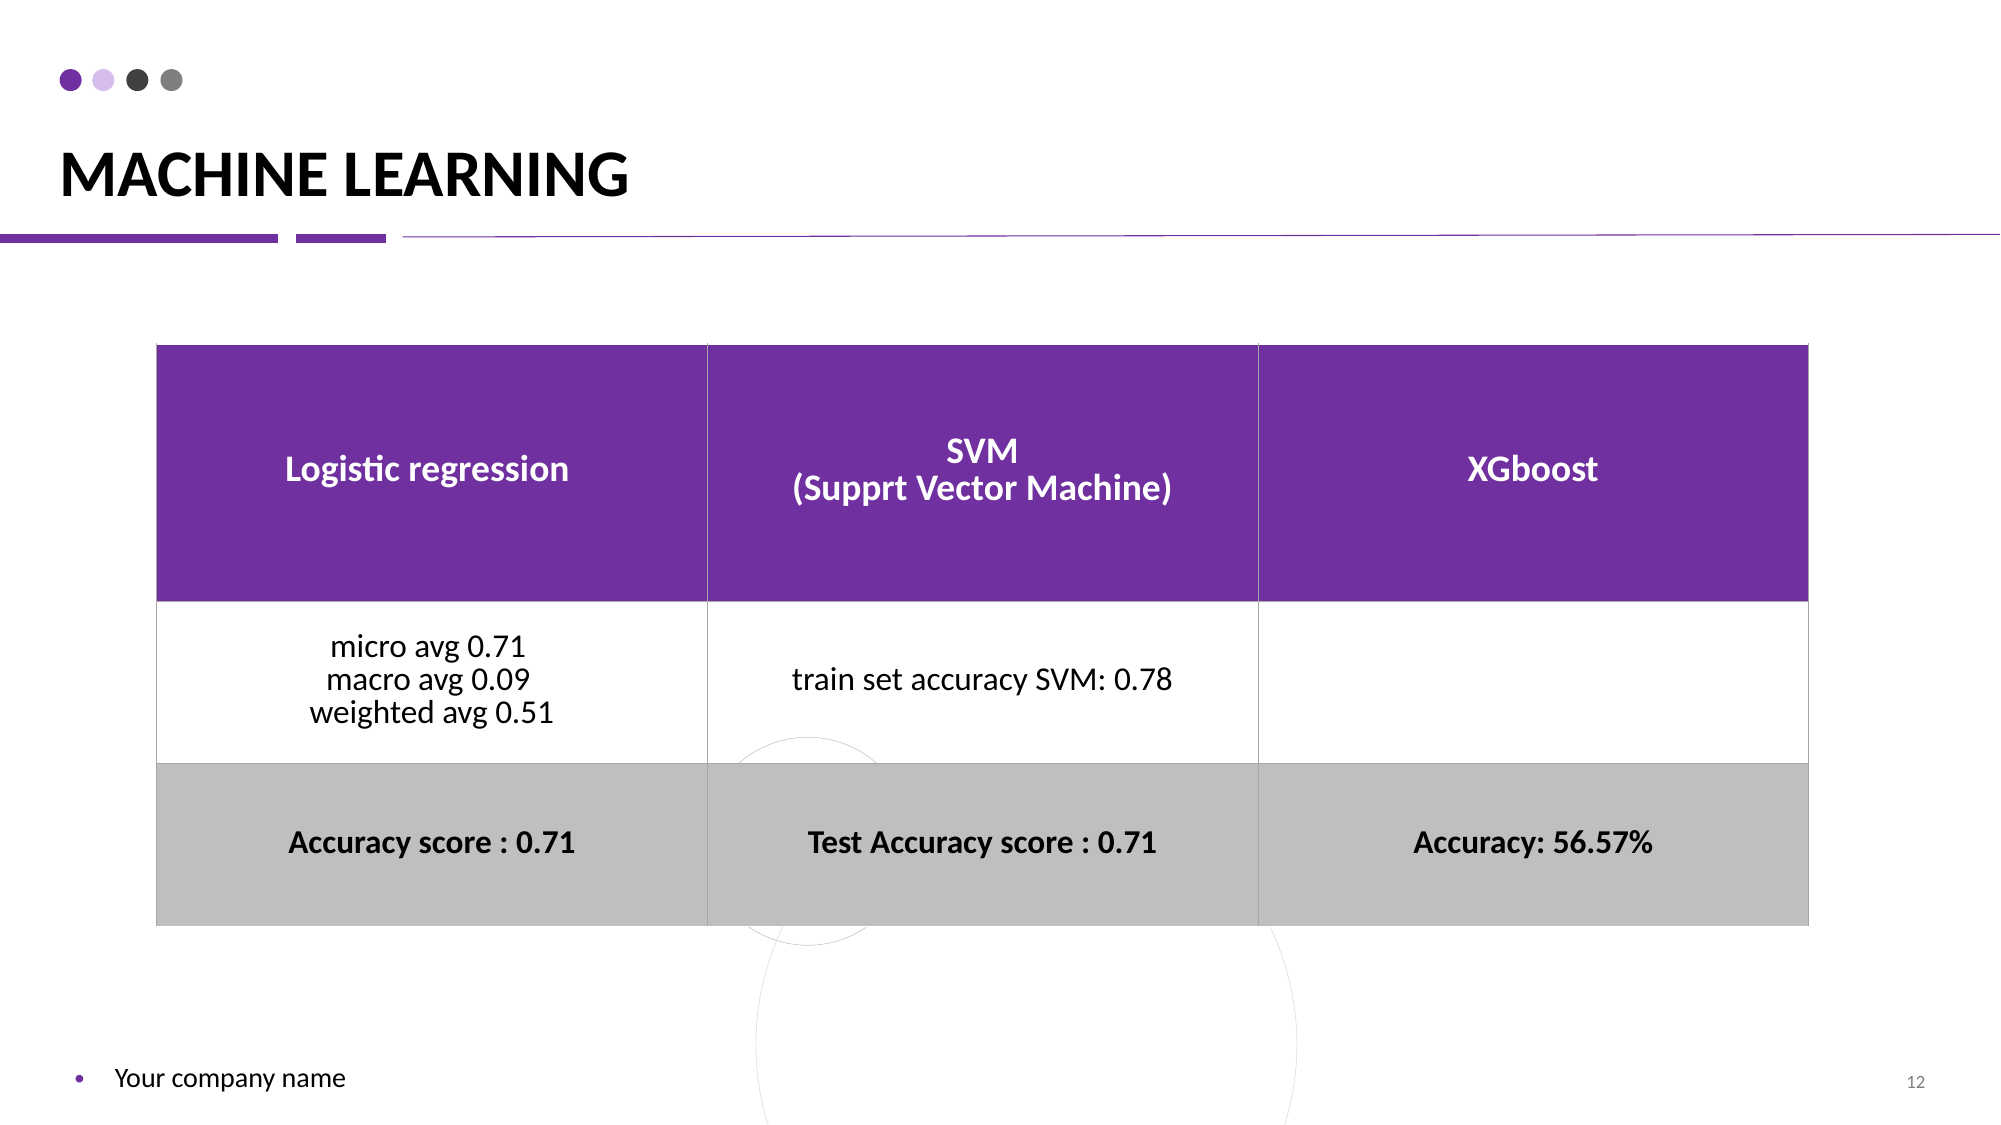

# Machine learning
| Logistic regression | SVM (Supprt Vector Machine) | XGboost |
| --- | --- | --- |
| micro avg 0.71 macro avg 0.09 weighted avg 0.51 | train set accuracy SVM: 0.78 |  |
| Accuracy score : 0.71 | Test Accuracy score : 0.71 | Accuracy: 56.57% |
Your company name
12